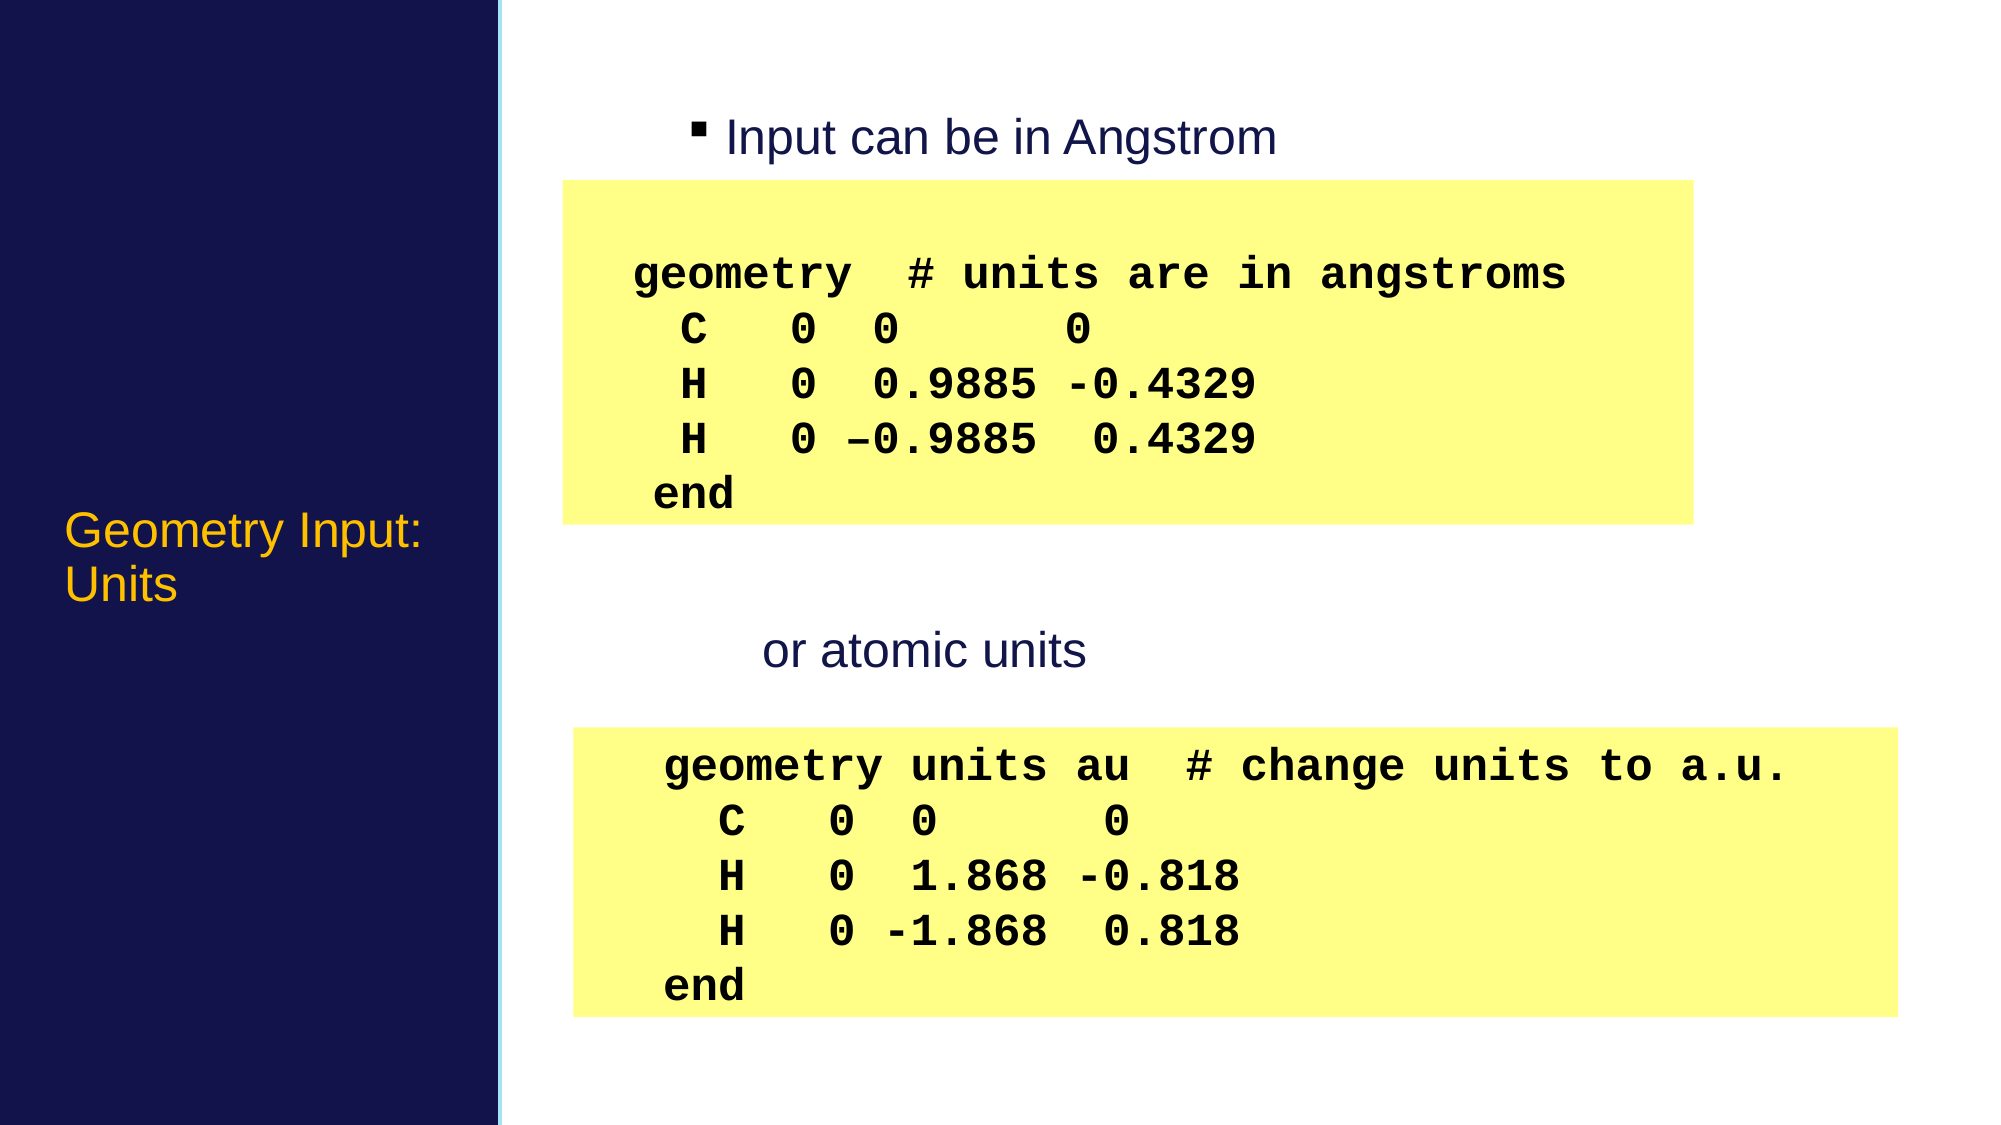

# Geometry Input: Units
Input can be in Angstrom

or atomic units

  geometry  # units are in angstroms
 C   0  0      0
 H   0  0.9885 -0.4329
 H   0 –0.9885  0.4329
end
geometry units au  # change units to a.u.
  C   0  0      0
  H   0  1.868 -0.818
  H   0 -1.868  0.818
end